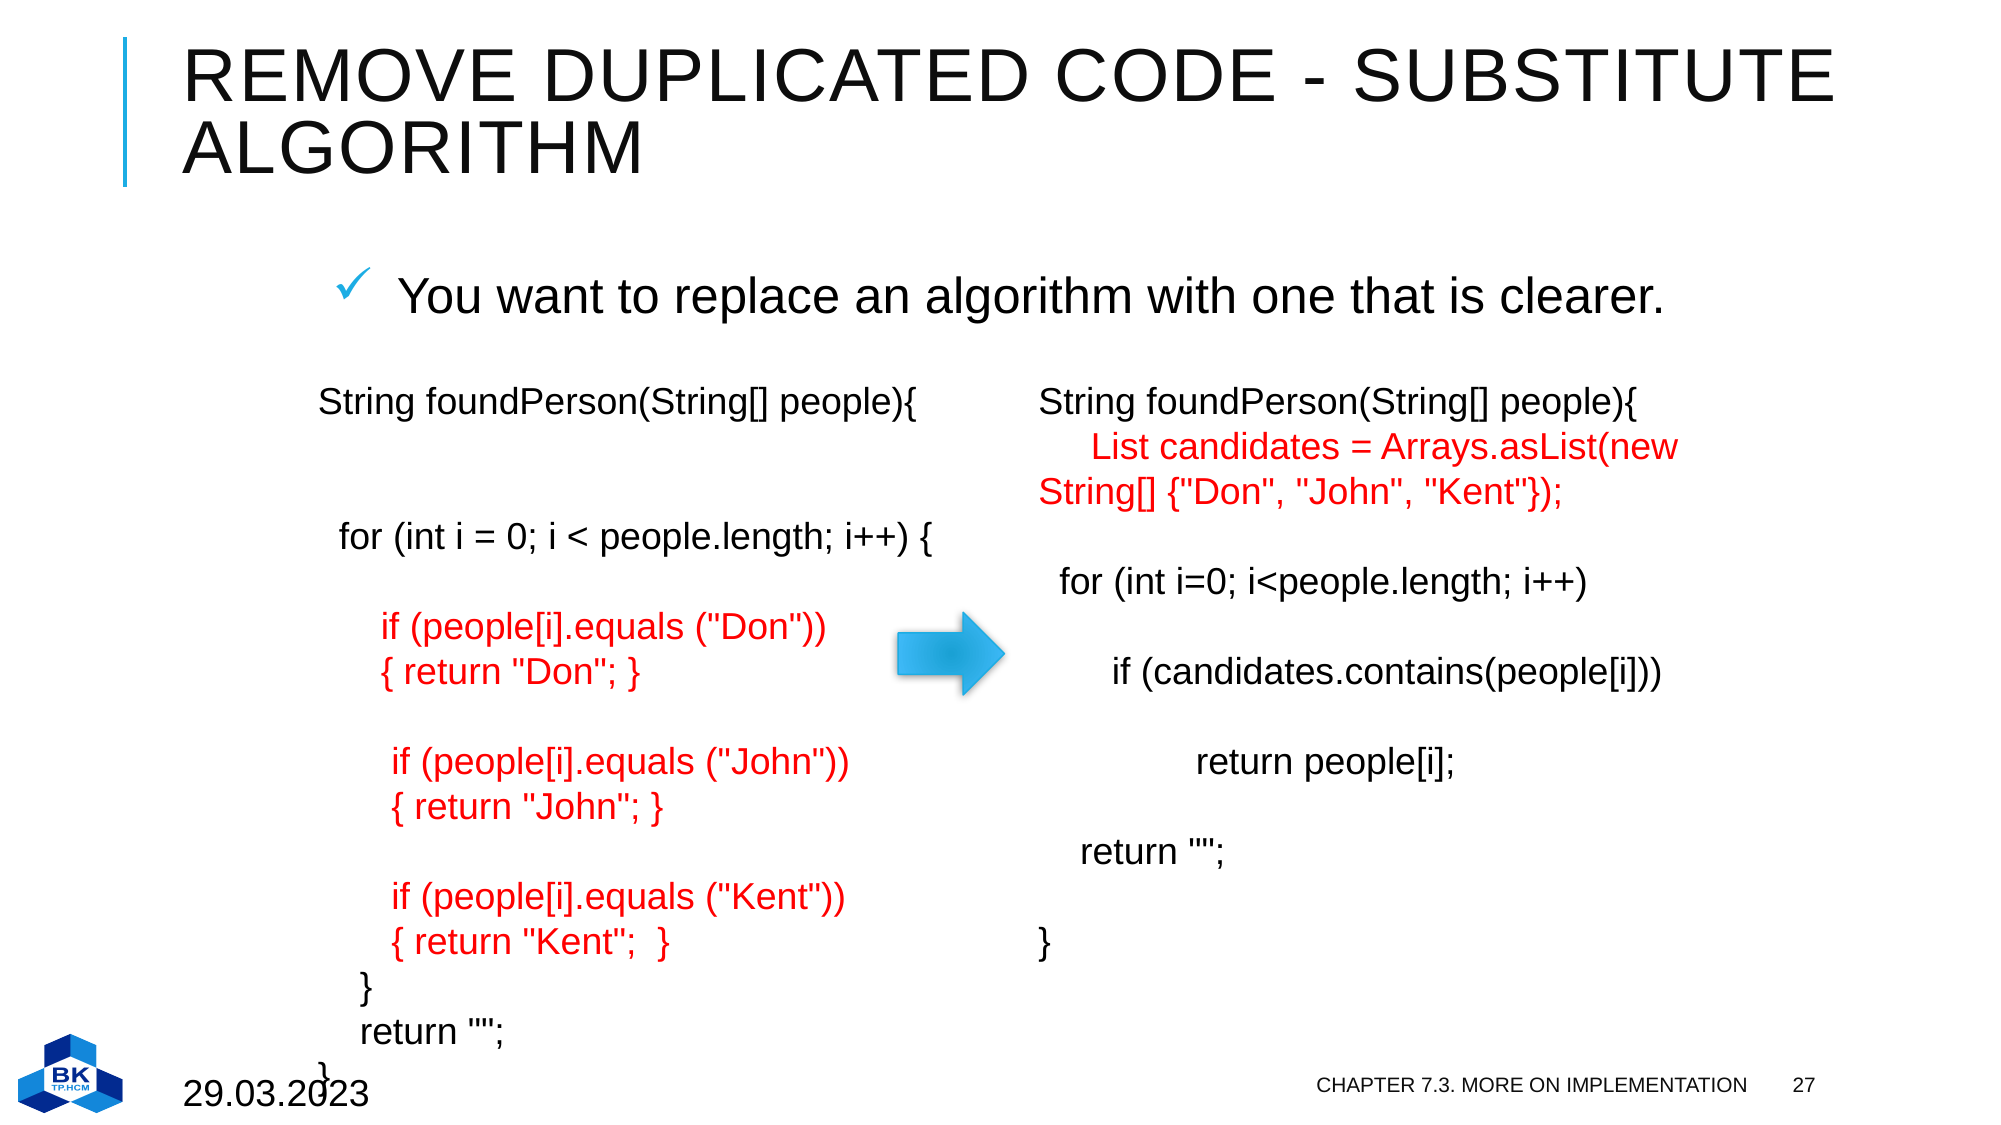

# Remove Duplicated code - Substitute Algorithm
You want to replace an algorithm with one that is clearer.
String foundPerson(String[] people){

  for (int i = 0; i < people.length; i++) {
      if (people[i].equals ("Don"))
      { return "Don"; }

       if (people[i].equals ("John"))
       { return "John"; }

       if (people[i].equals ("Kent"))
       { return "Kent";  }
    }
    return "";
}
String foundPerson(String[] people){
     List candidates = Arrays.asList(new String[] {"Don", "John", "Kent"});

  for (int i=0; i<people.length; i++)
       if (candidates.contains(people[i]))
               return people[i];

    return "";

}

29.03.2023
Chapter 7.3. More on Implementation
27